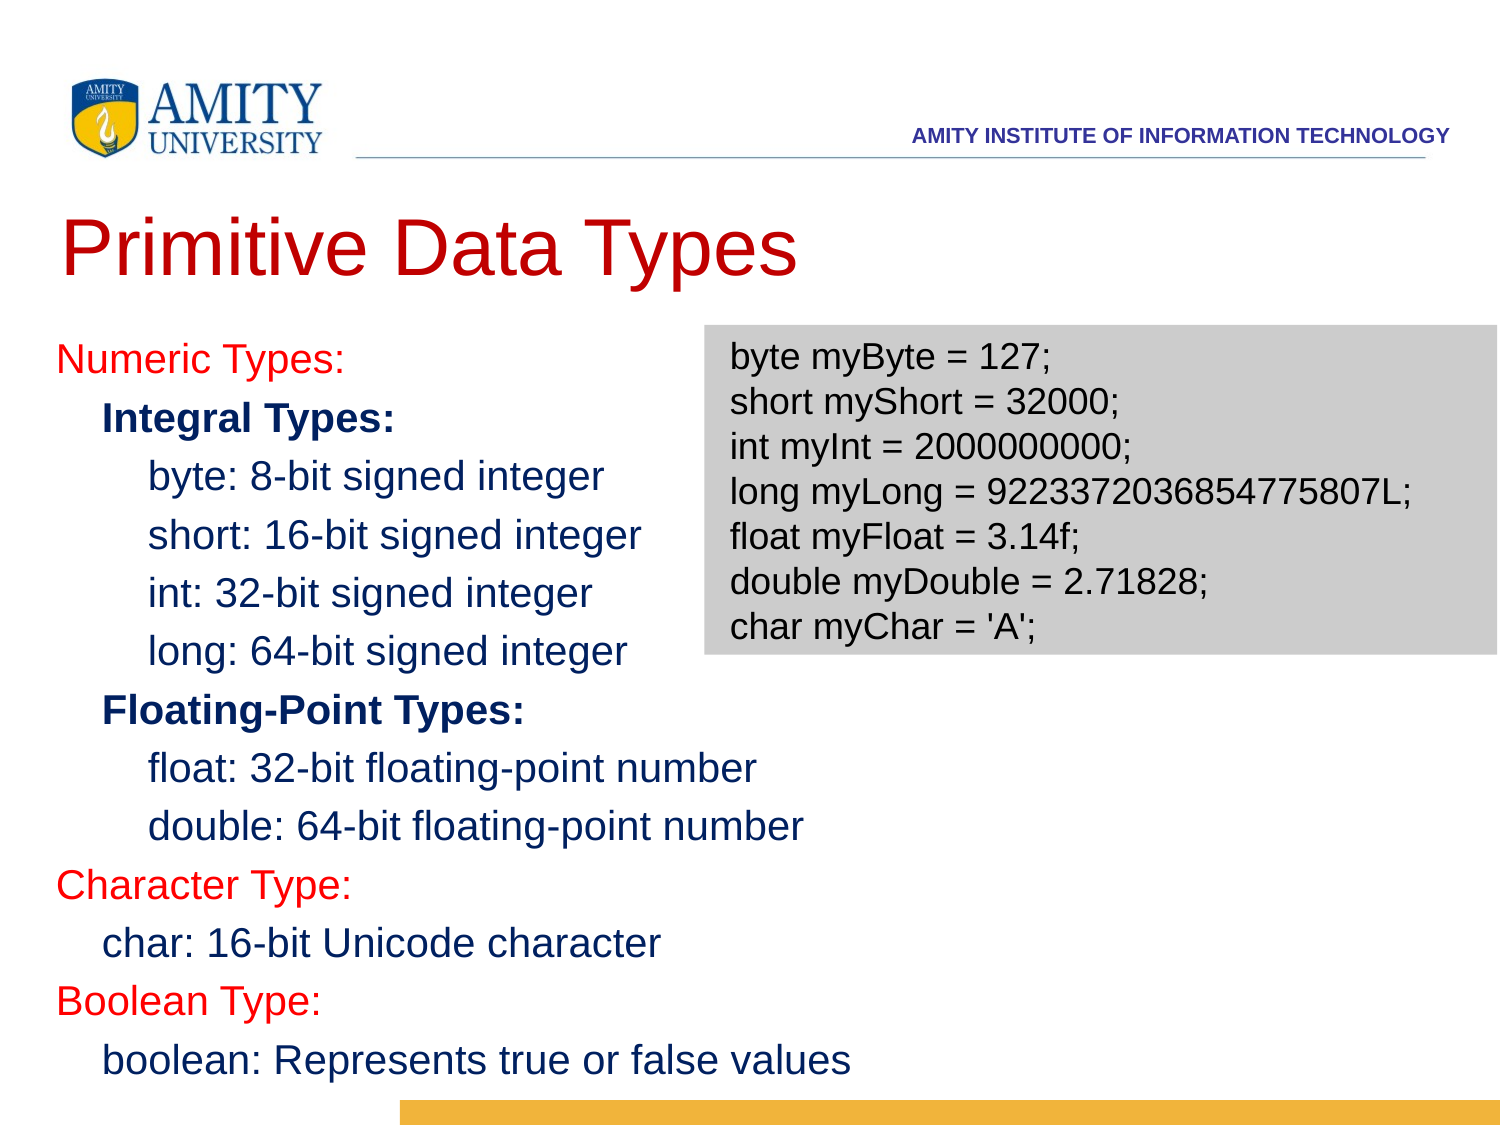

# Primitive Data Types
Numeric Types:
    Integral Types:
        byte: 8-bit signed integer
        short: 16-bit signed integer
        int: 32-bit signed integer
        long: 64-bit signed integer
    Floating-Point Types:
        float: 32-bit floating-point number
        double: 64-bit floating-point number
Character Type:
    char: 16-bit Unicode character
Boolean Type:
    boolean: Represents true or false values
 byte myByte = 127;
 short myShort = 32000;
 int myInt = 2000000000;
 long myLong = 9223372036854775807L;
 float myFloat = 3.14f;
 double myDouble = 2.71828;
 char myChar = 'A';